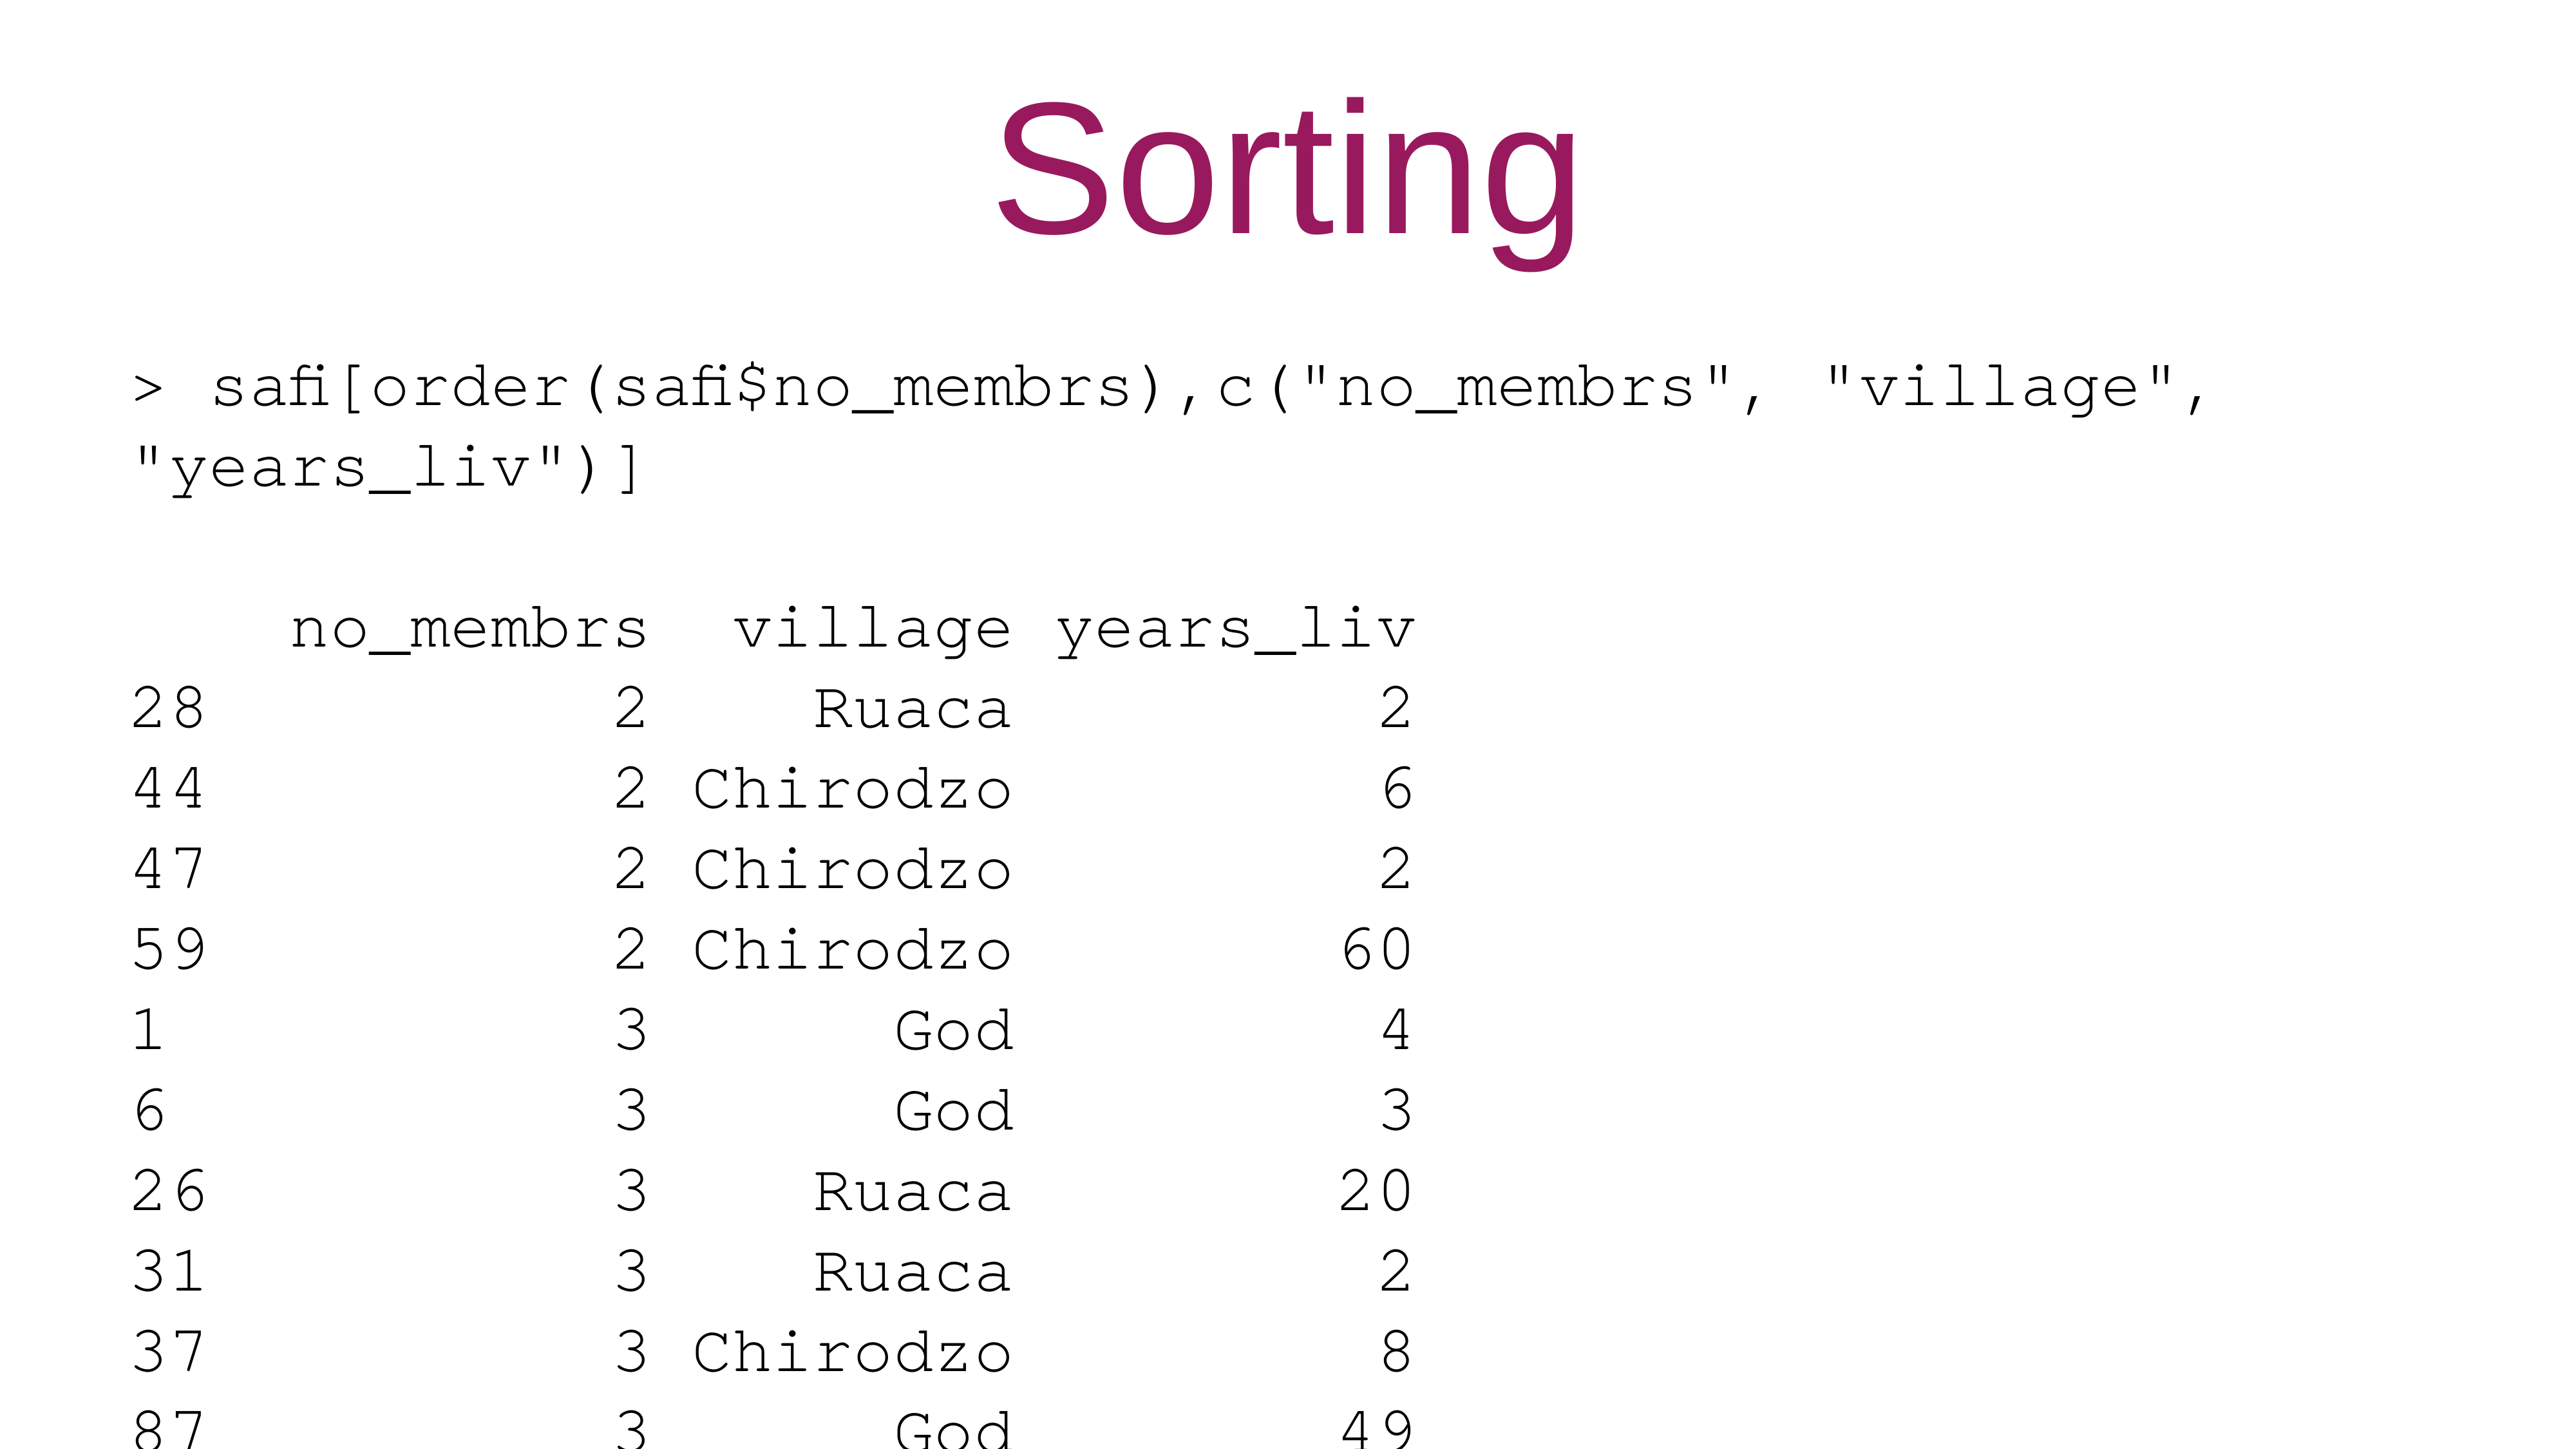

Sorting
> safi[order(safi$no_membrs),c("no_membrs", "village", "years_liv")]

    no_membrs  village years_liv
28          2    Ruaca         2
44          2 Chirodzo         6
47          2 Chirodzo         2
59          2 Chirodzo        60
1           3      God         4
6           3      God         3
26          3    Ruaca        20
31          3    Ruaca         2
37          3 Chirodzo         8
87          3      God        49
96          3      God         4